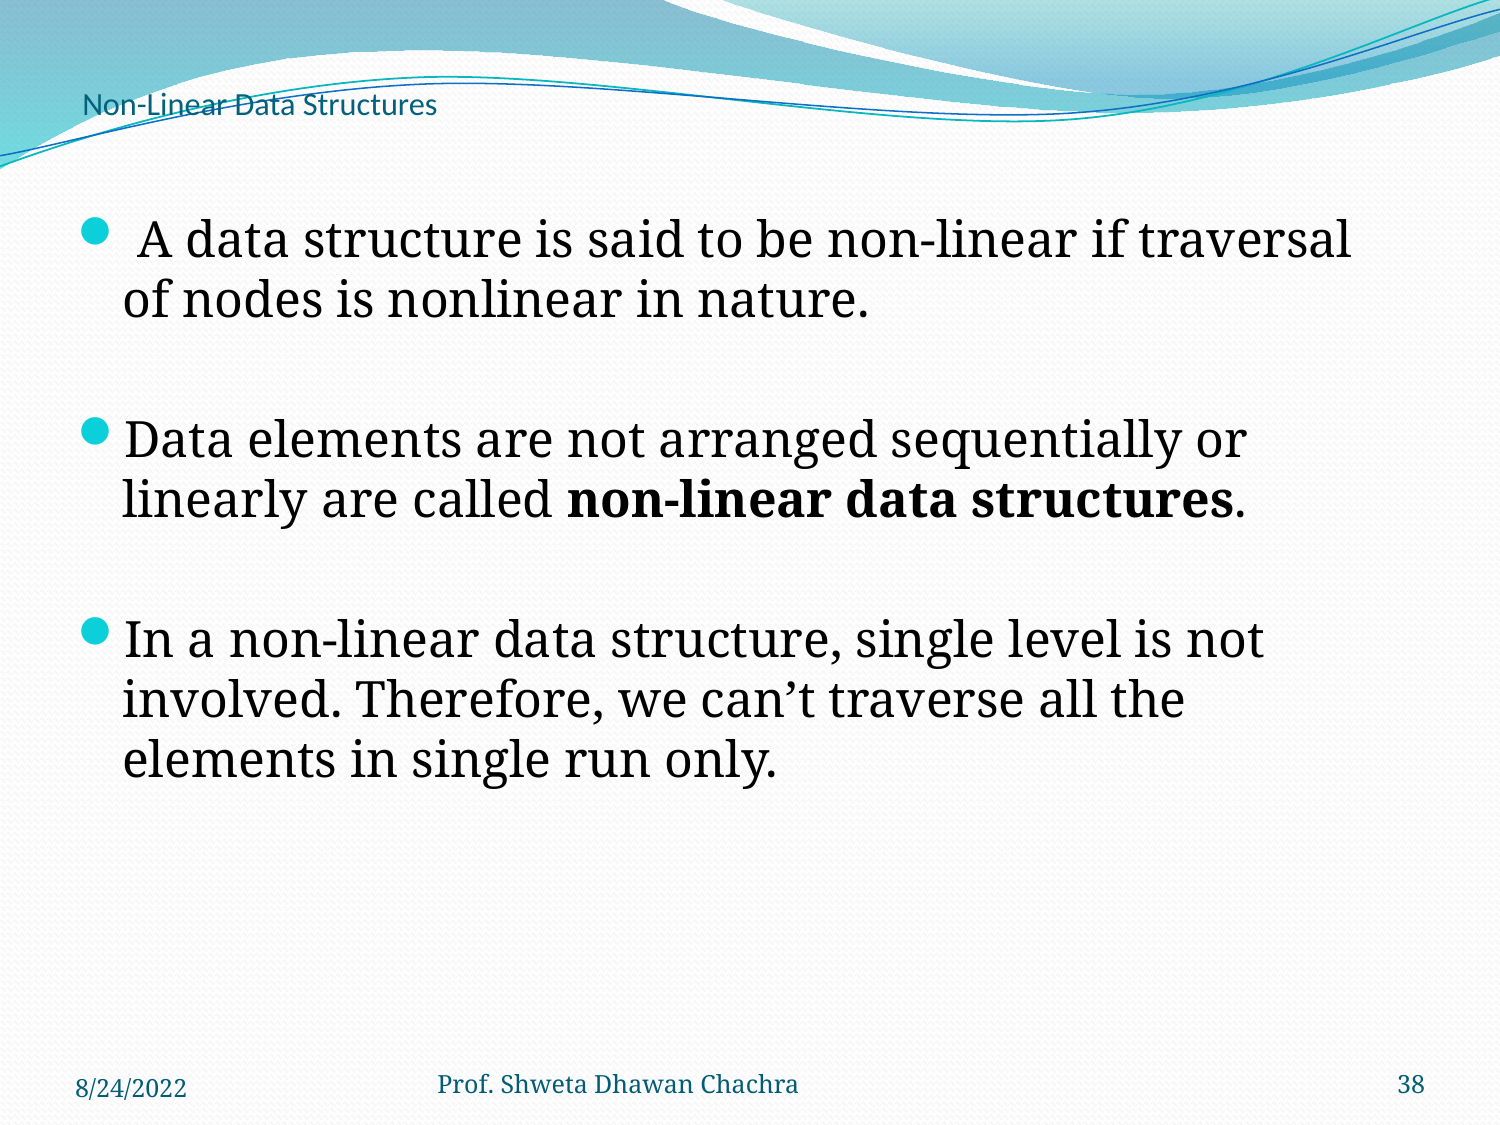

# Non-Linear Data Structures
 A data structure is said to be non-linear if traversal of nodes is nonlinear in nature.

Data elements are not arranged sequentially or linearly are called non-linear data structures.

In a non-linear data structure, single level is not involved. Therefore, we can’t traverse all the elements in single run only.

8/24/2022
Prof. Shweta Dhawan Chachra
38